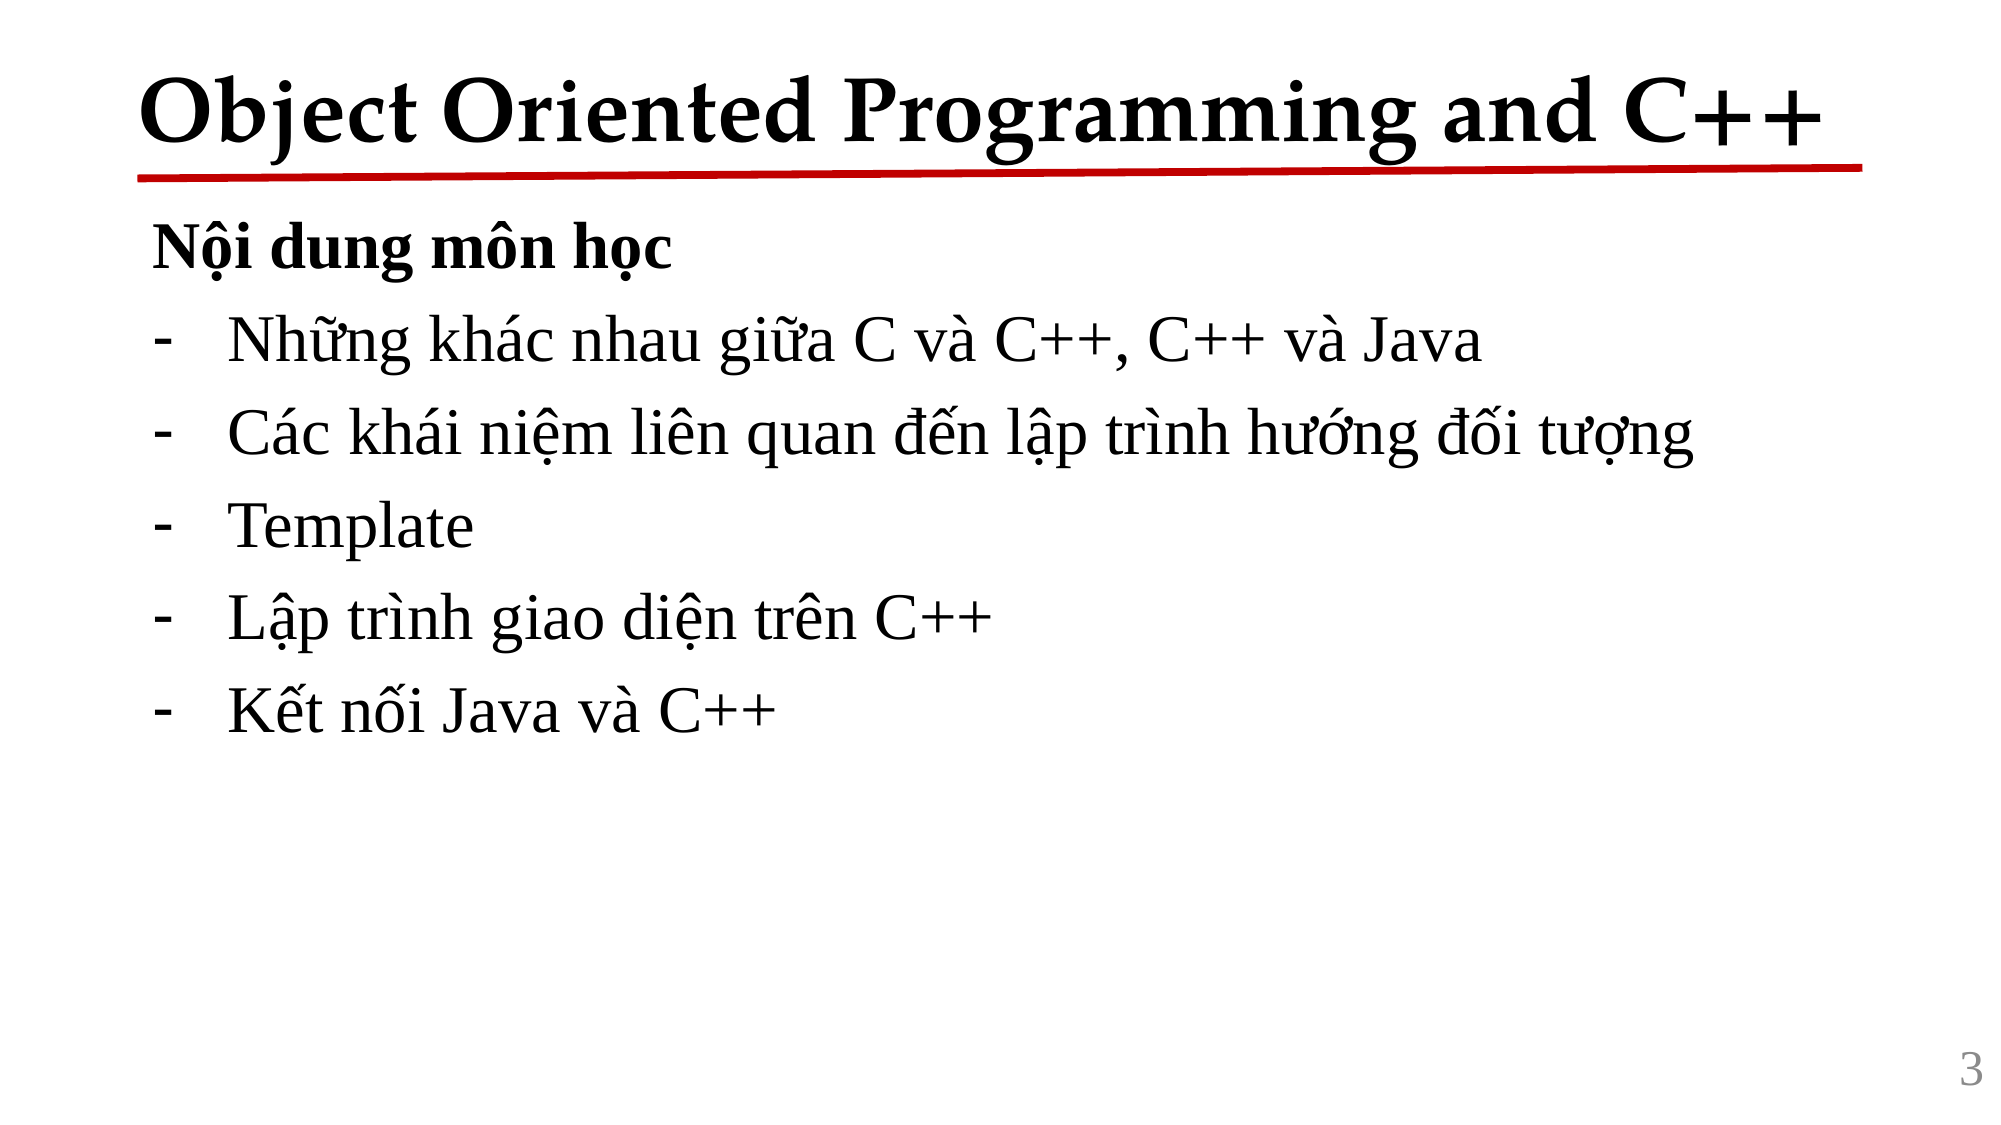

# Object Oriented Programming and C++
Nội dung môn học
Những khác nhau giữa C và C++, C++ và Java
Các khái niệm liên quan đến lập trình hướng đối tượng
Template
Lập trình giao diện trên C++
Kết nối Java và C++
3